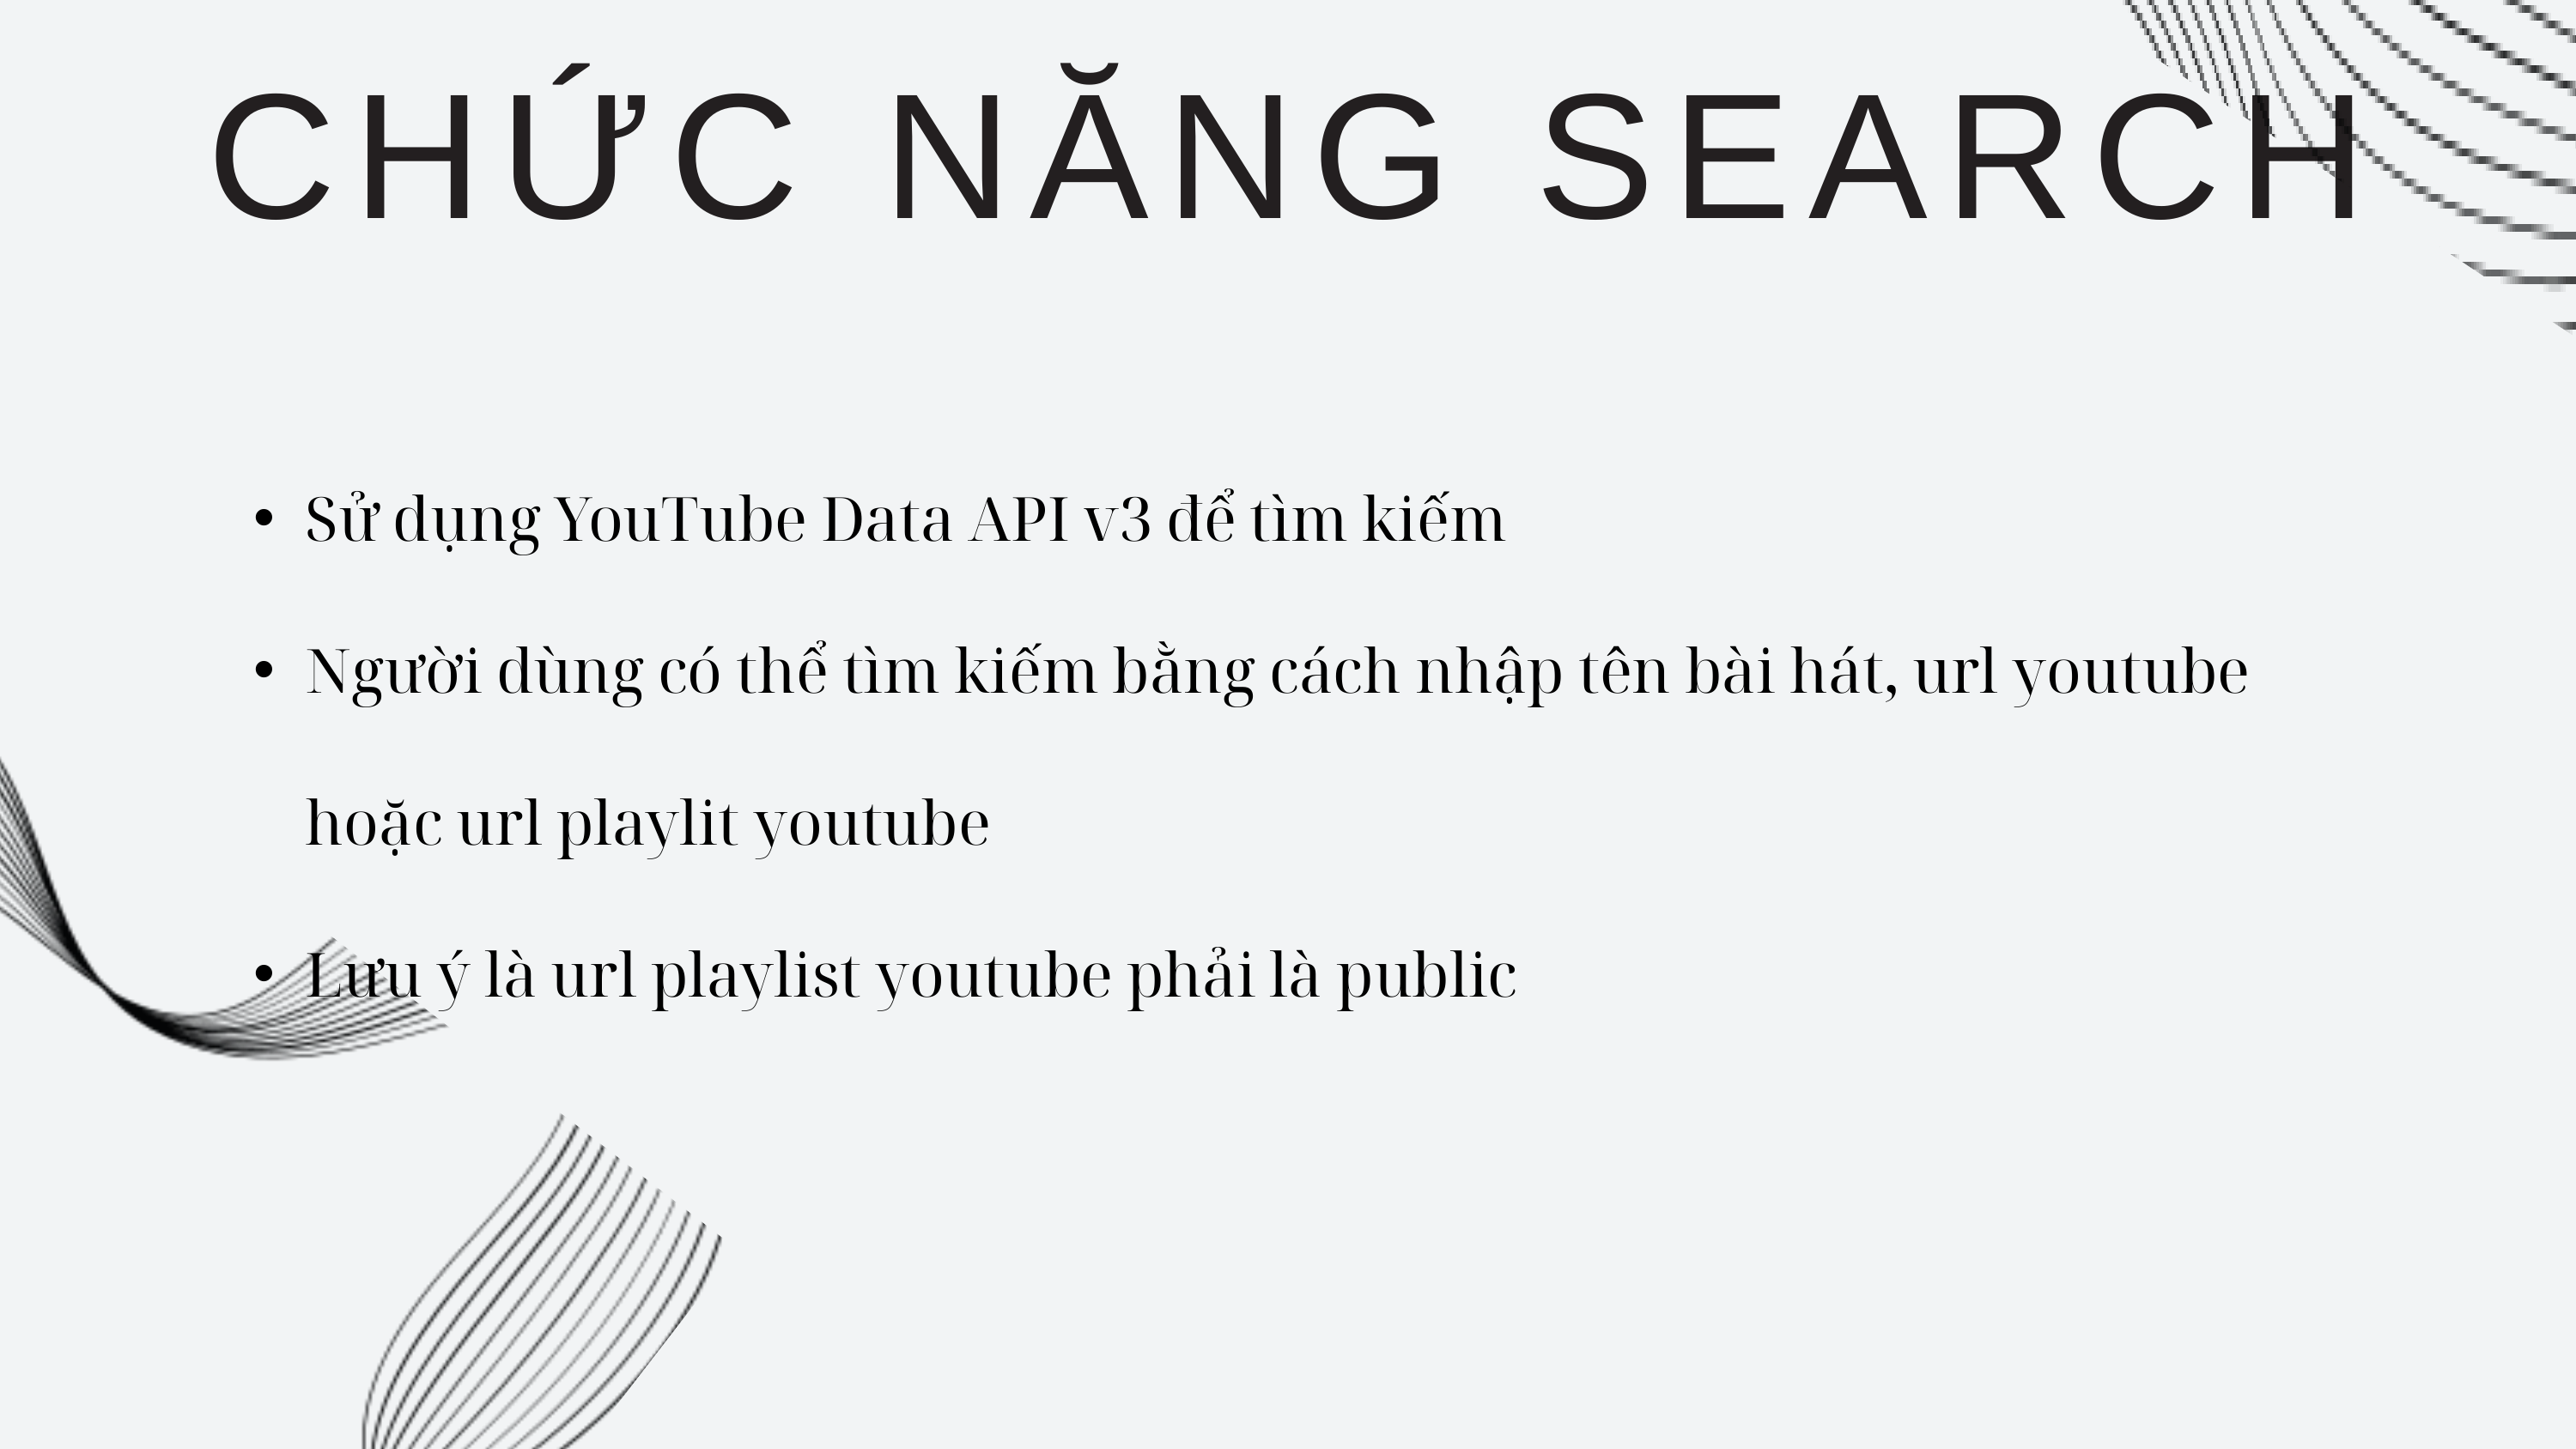

CHỨC NĂNG SEARCH
Sử dụng YouTube Data API v3 để tìm kiếm
Người dùng có thể tìm kiếm bằng cách nhập tên bài hát, url youtube hoặc url playlit youtube
Lưu ý là url playlist youtube phải là public